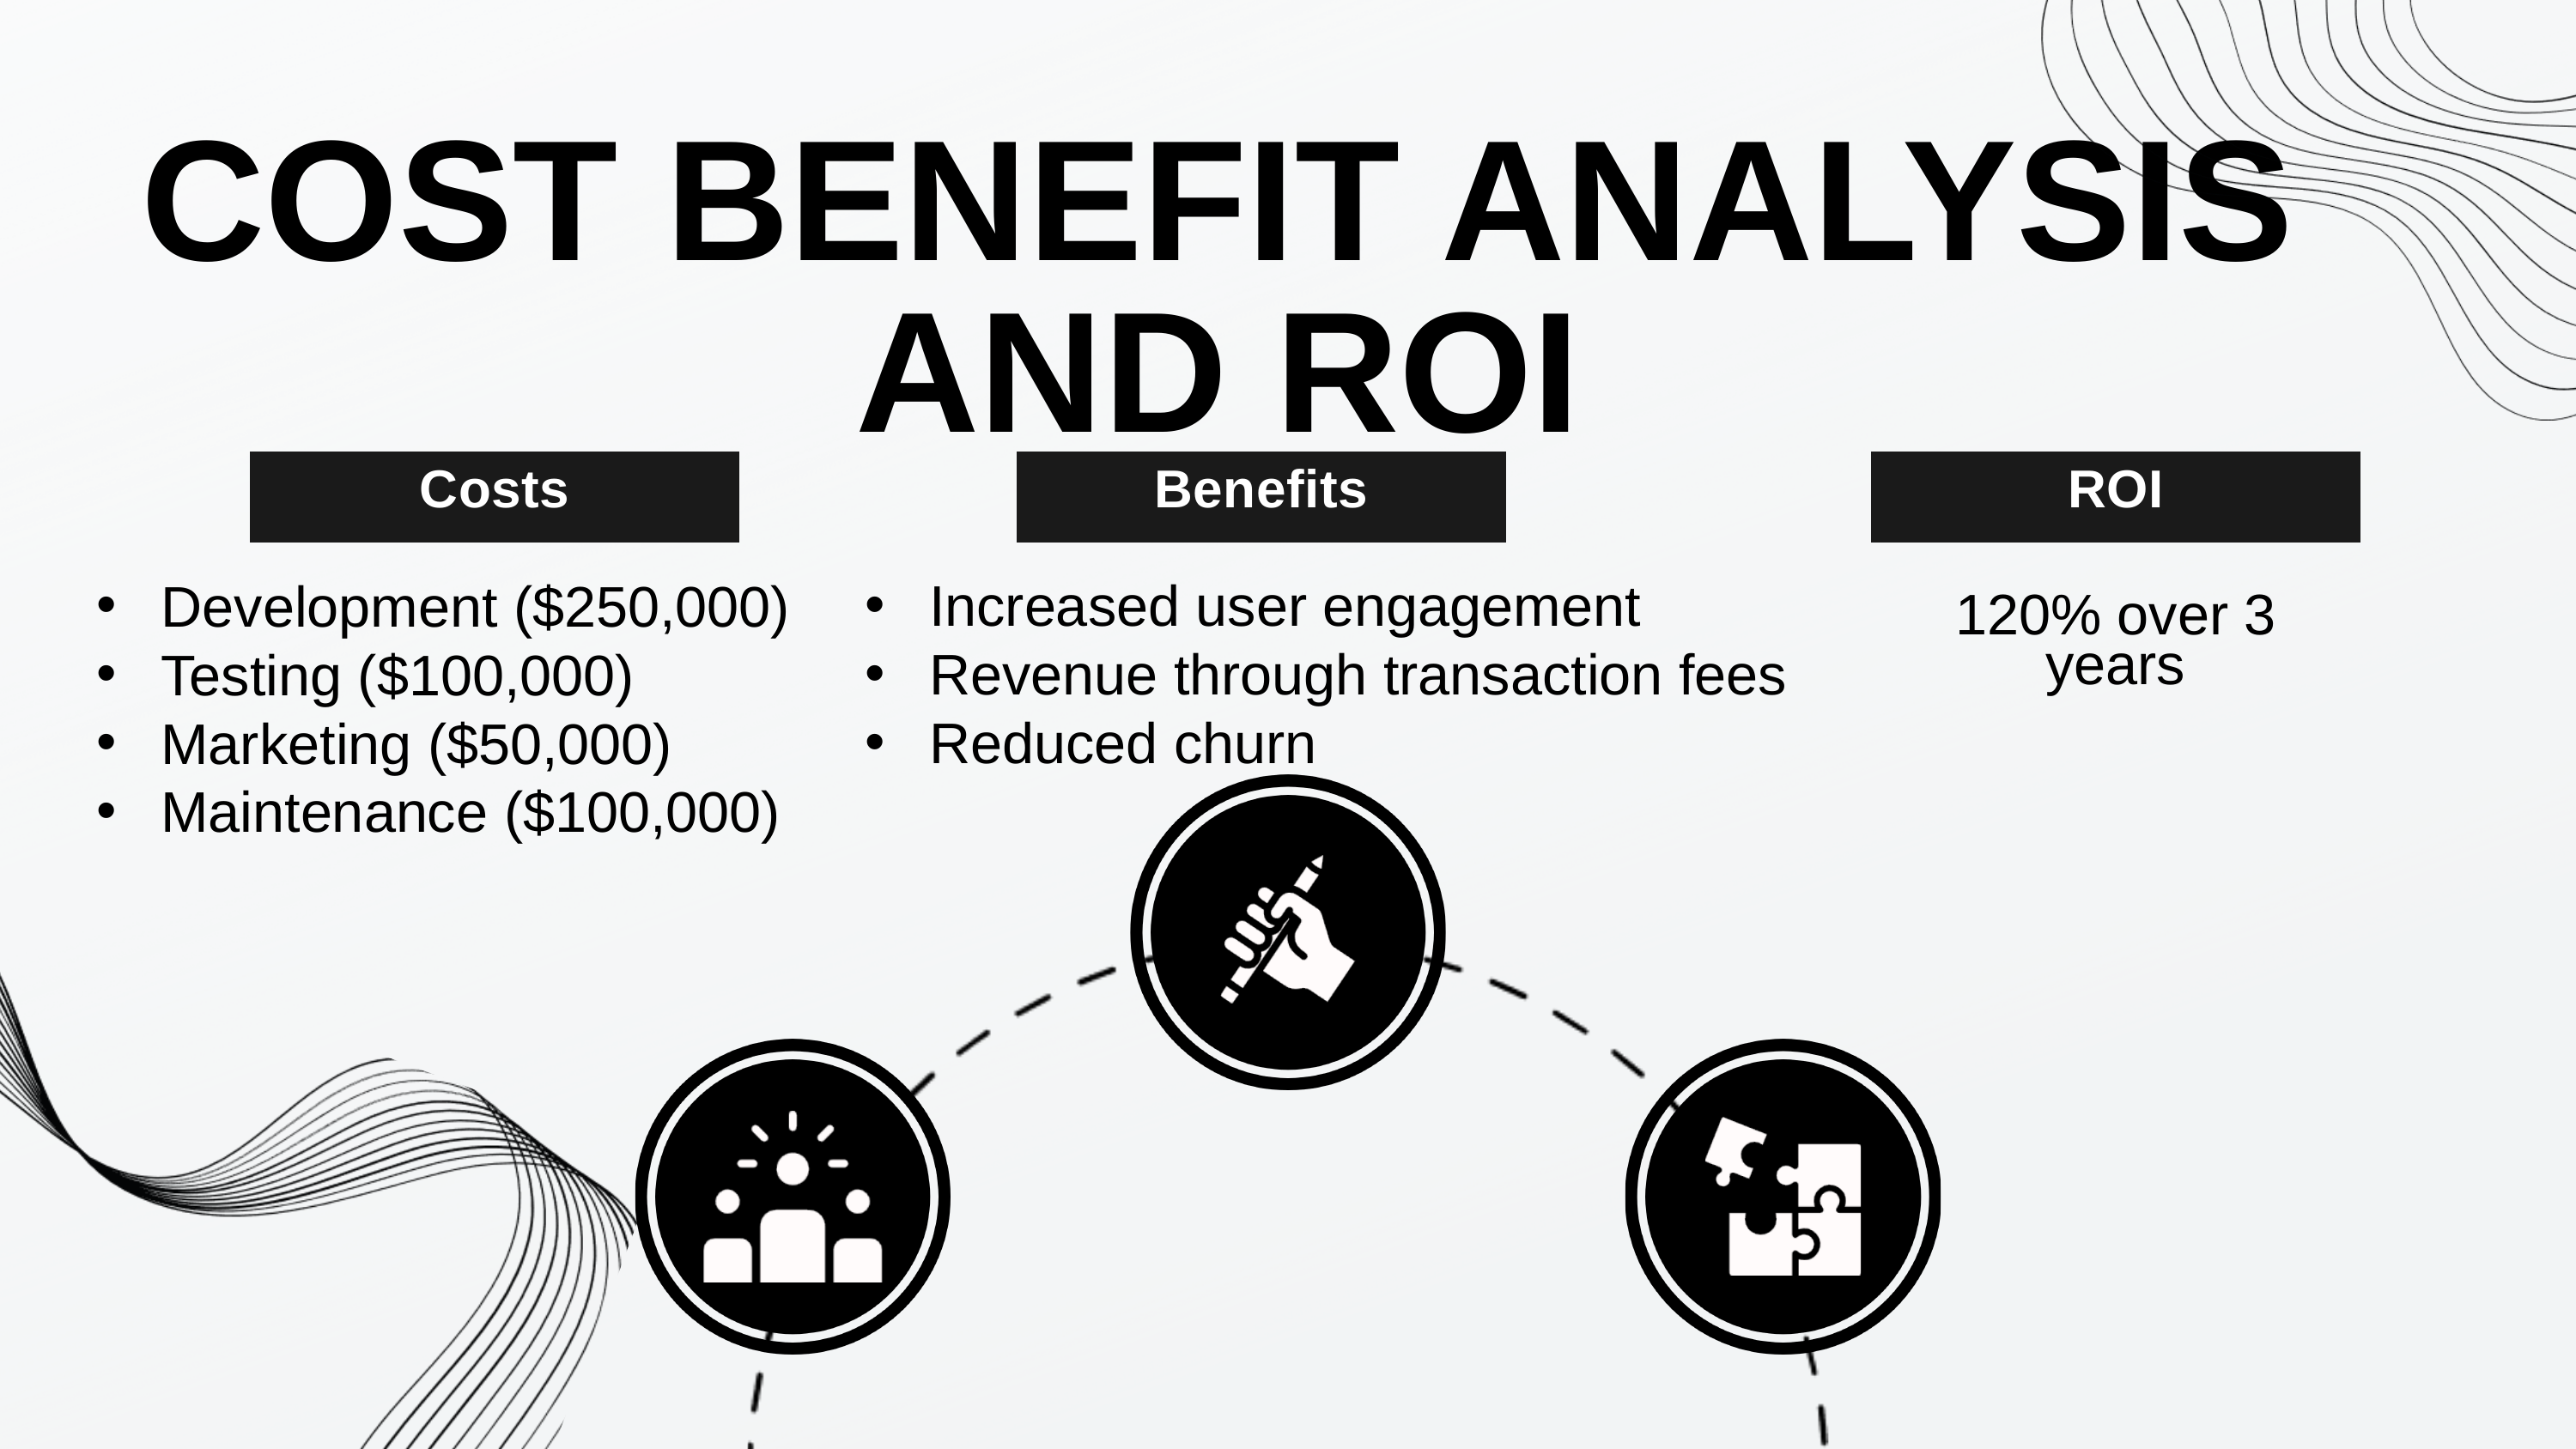

COST BENEFIT ANALYSIS AND ROI

Costs

Benefits

ROI
Increased user engagement
Revenue through transaction fees
Reduced churn
Development ($250,000)
Testing ($100,000)
Marketing ($50,000)
Maintenance ($100,000)
120% over 3 years